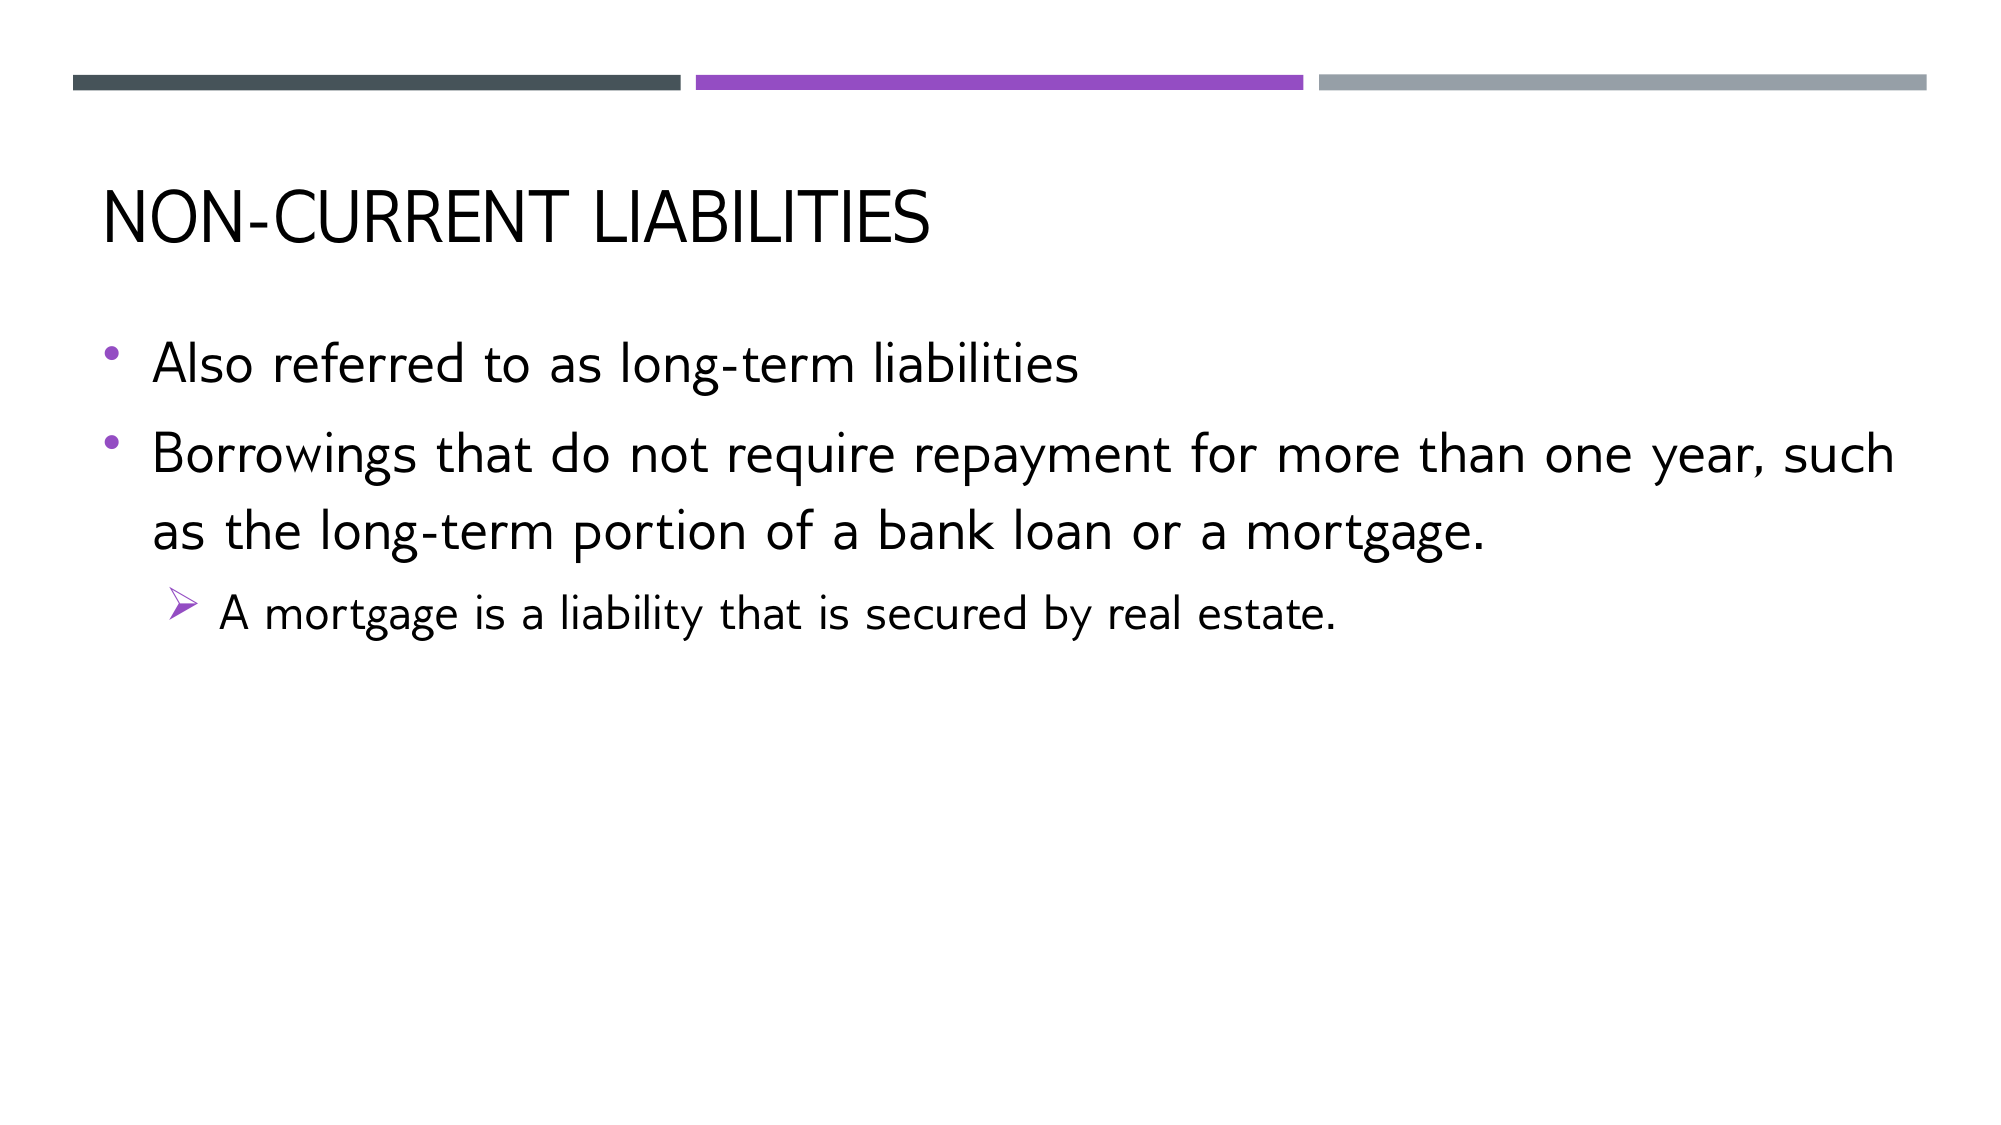

# Non-Current liabilities
Also referred to as long-term liabilities
Borrowings that do not require repayment for more than one year, such as the long-term portion of a bank loan or a mortgage.
A mortgage is a liability that is secured by real estate.
45